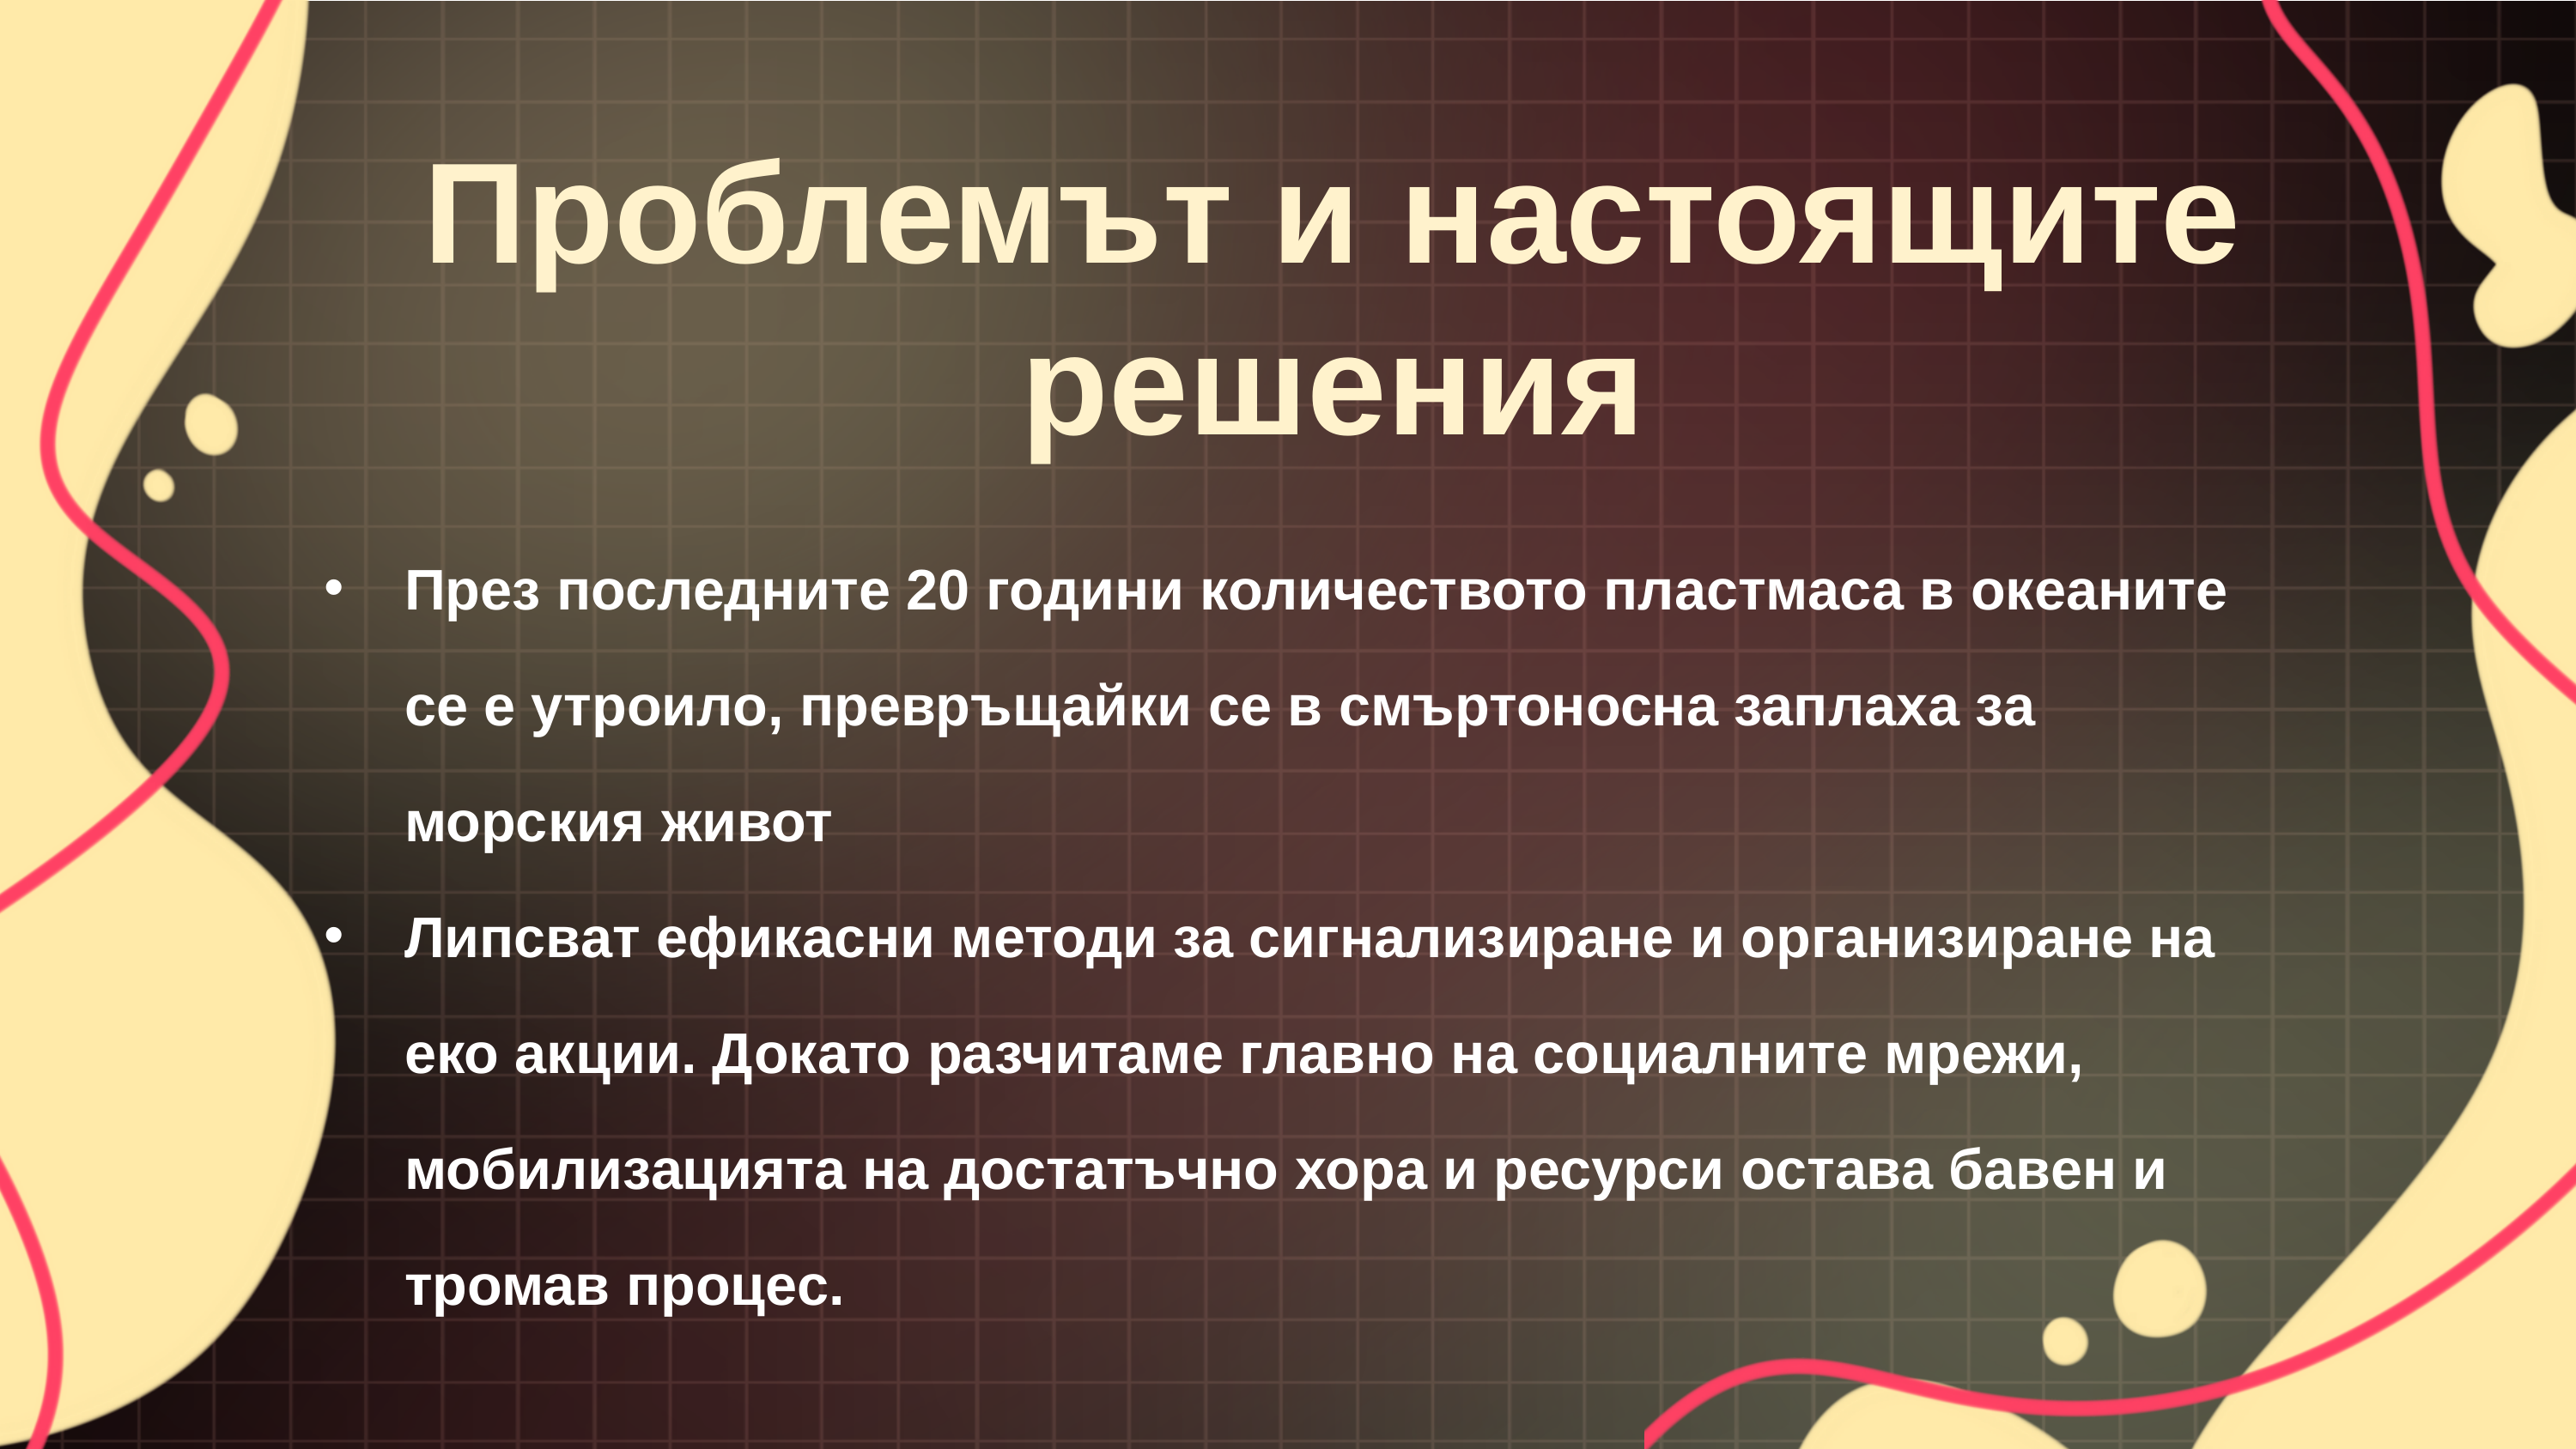

Проблемът и настоящите решения
През последните 20 години количеството пластмаса в океаните се е утроило, превръщайки се в смъртоносна заплаха за морския живот
Липсват ефикасни методи за сигнализиране и организиране на еко акции. Докато разчитаме главно на социалните мрежи, мобилизацията на достатъчно хора и ресурси остава бавен и тромав процес.